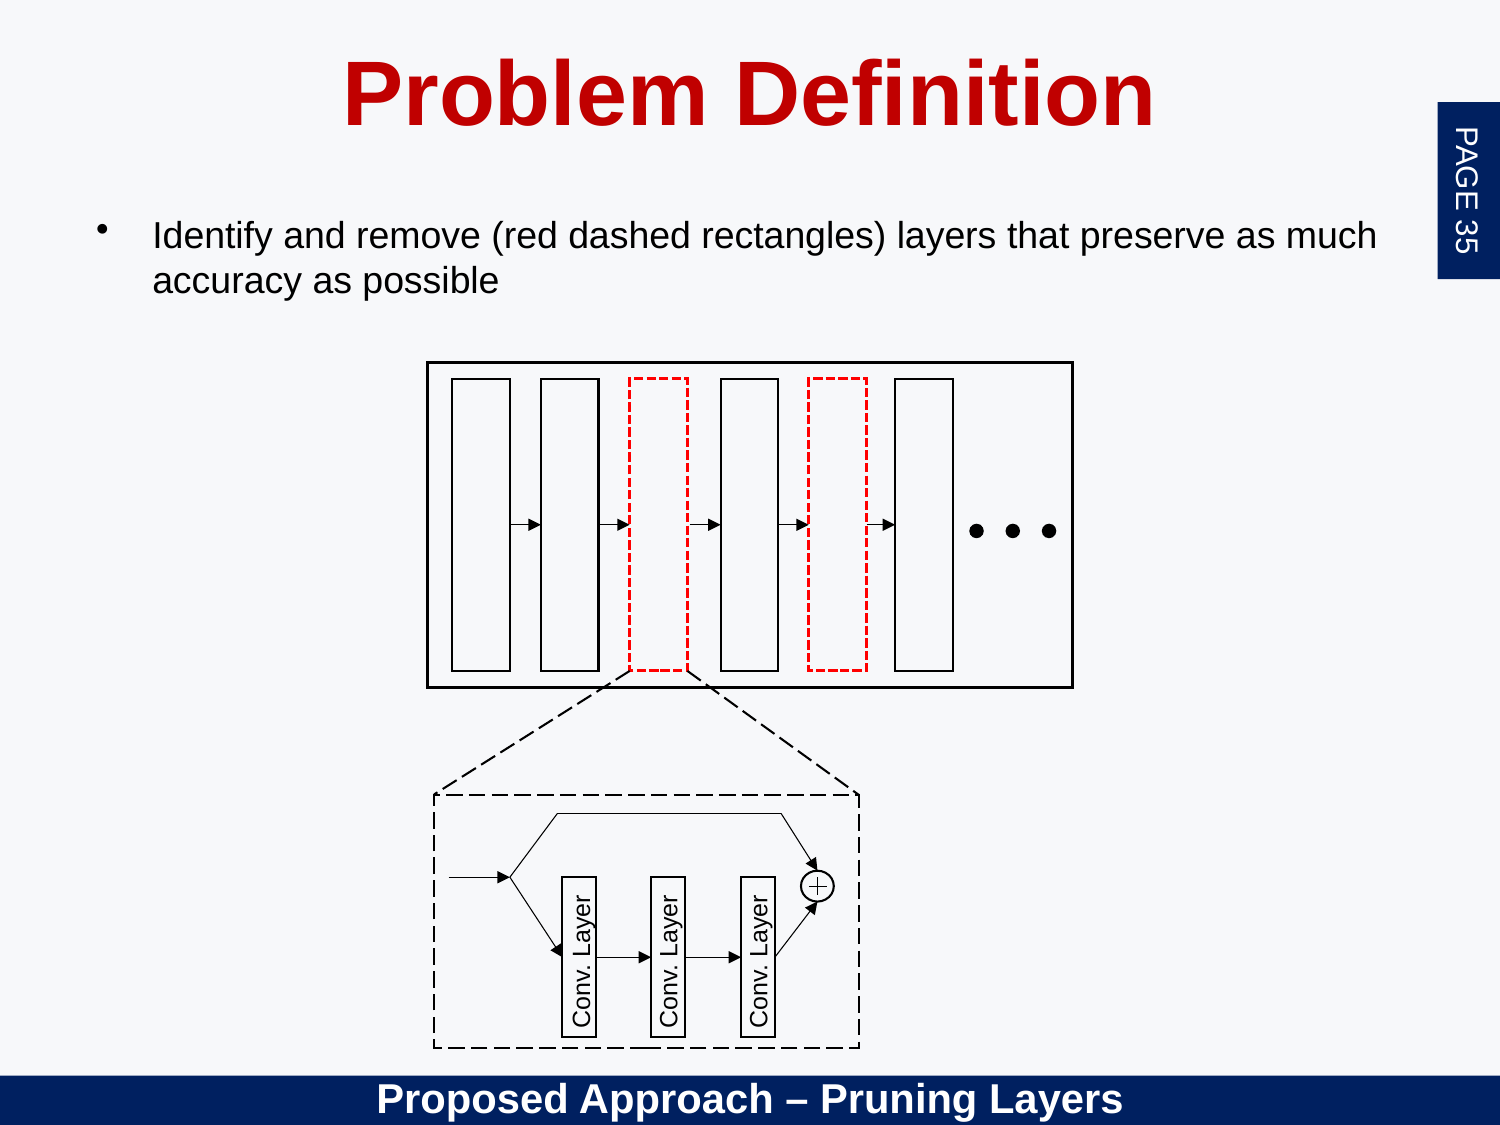

Problem Definition
Identify and remove (red dashed rectangles) layers that preserve as much accuracy as possible

Conv. Layer
Conv. Layer
Conv. Layer
Proposed Approach – Pruning Layers